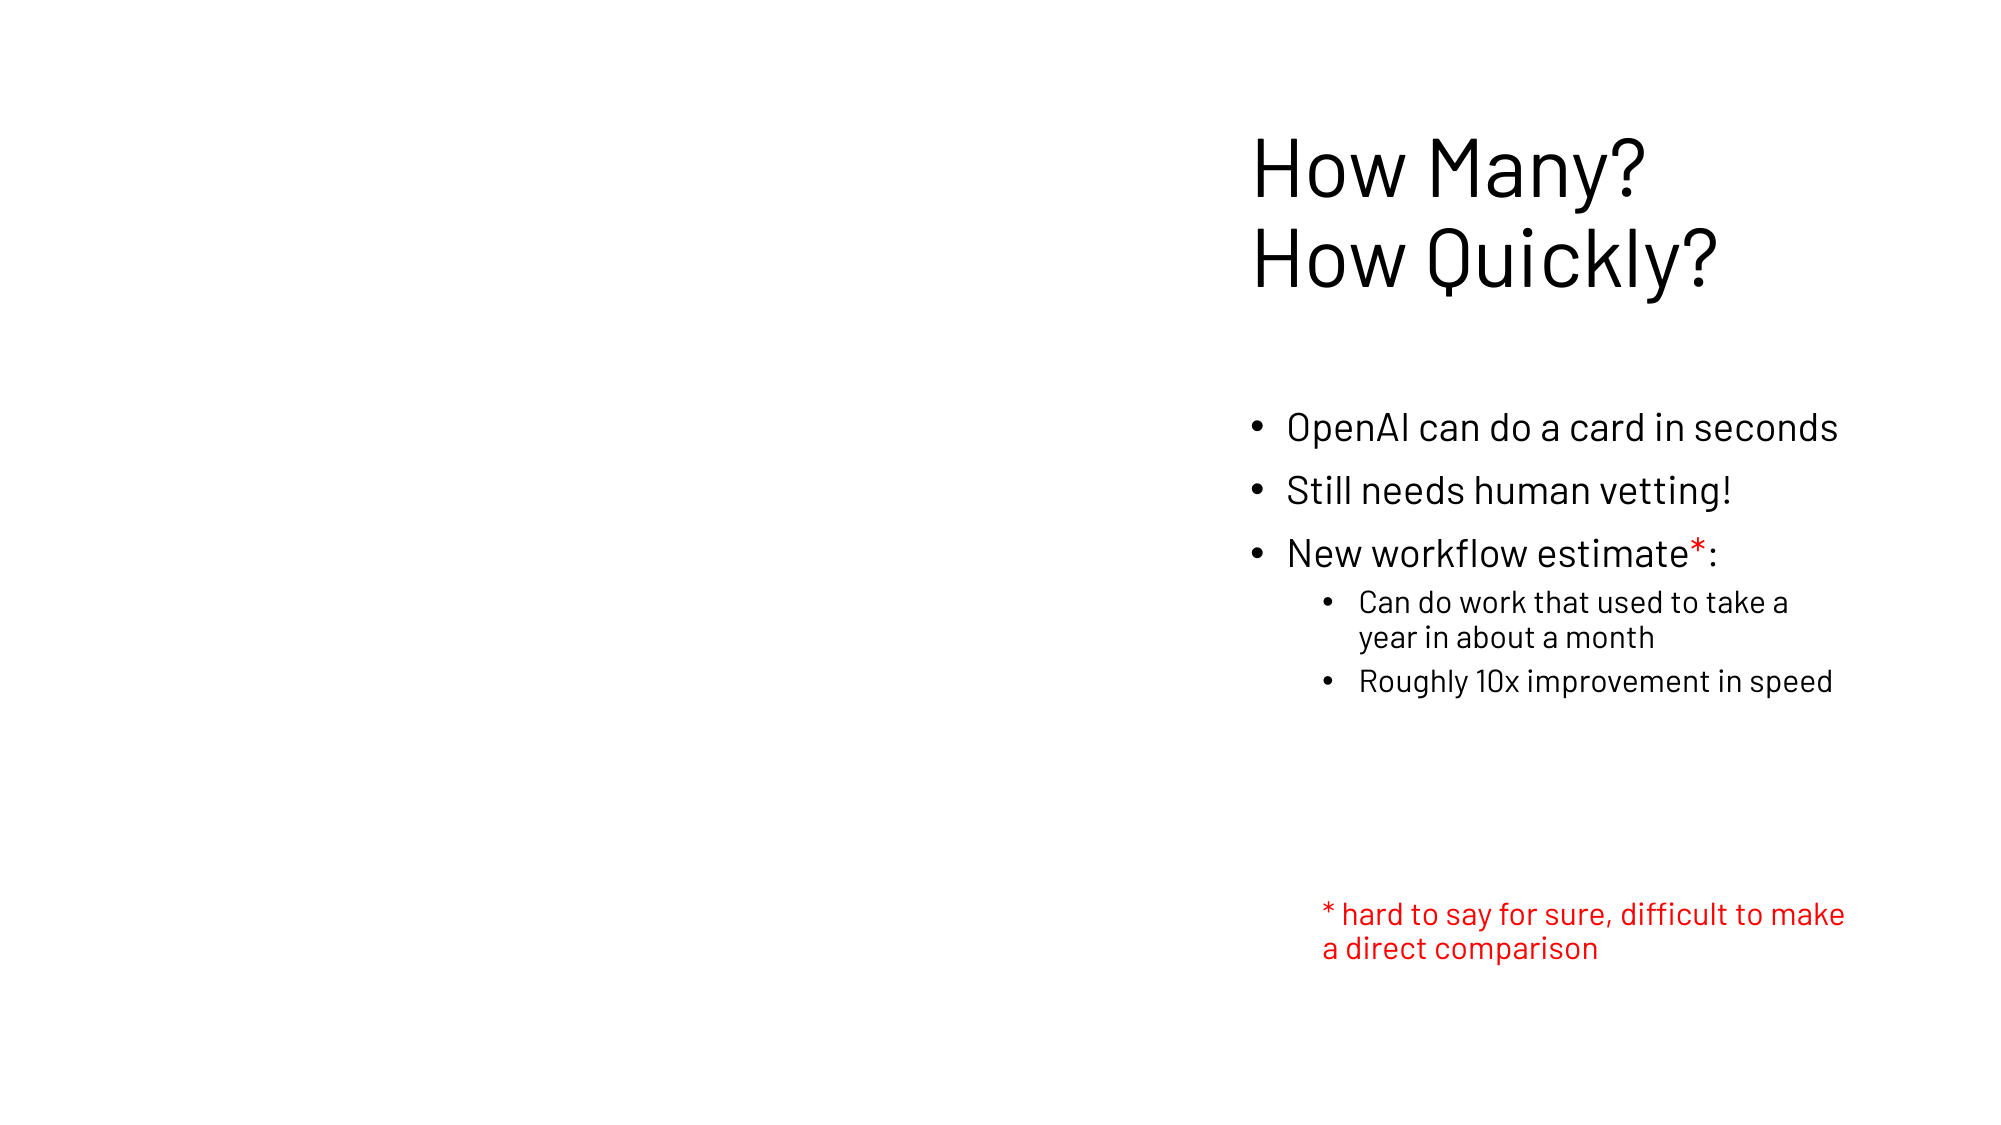

# How Many? How Quickly?

OpenAI can do a card in seconds
Still needs human vetting!
New workflow estimate*:
Can do work that used to take a year in about a month
Roughly 10x improvement in speed

* hard to say for sure, difficult to make a direct comparison